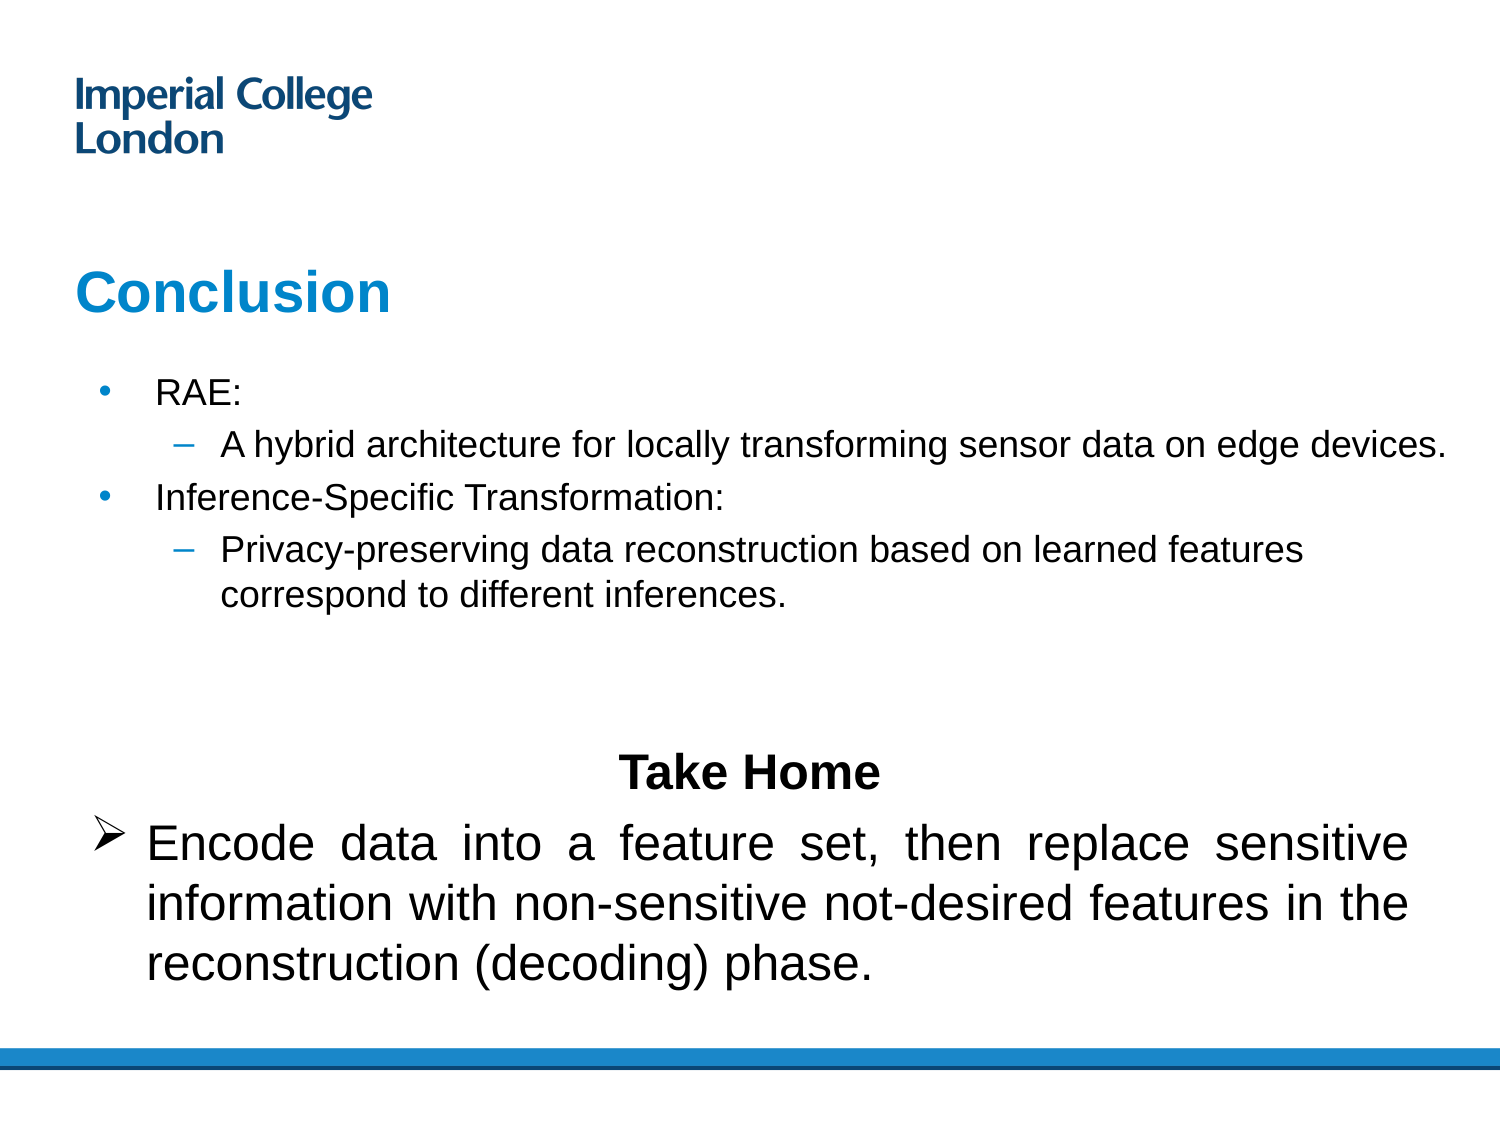

# Conclusion
RAE:
A hybrid architecture for locally transforming sensor data on edge devices.
Inference-Specific Transformation:
Privacy-preserving data reconstruction based on learned features correspond to different inferences.

Take Home
Encode data into a feature set, then replace sensitive information with non-sensitive not-desired features in the reconstruction (decoding) phase.